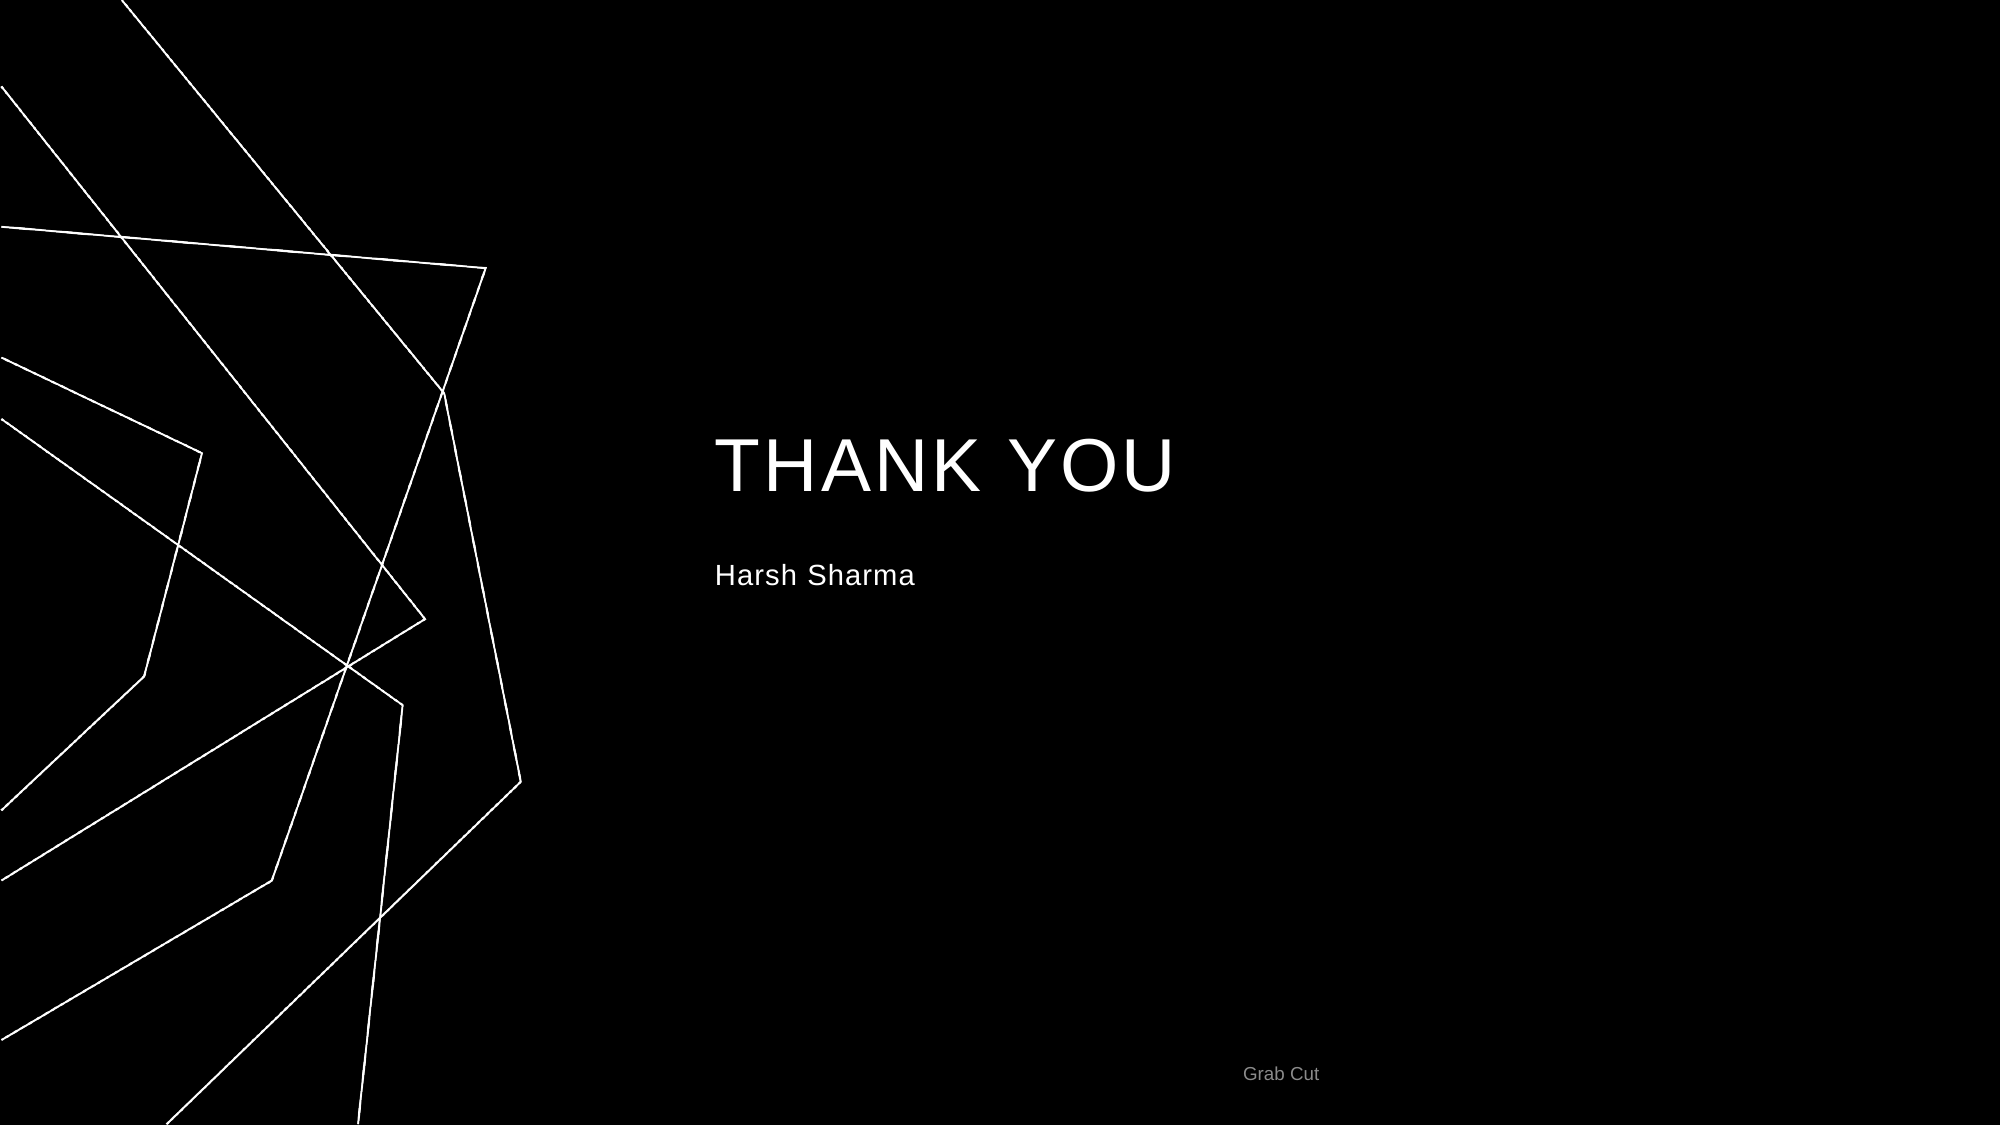

# THANK YOU
Harsh Sharma
Grab Cut